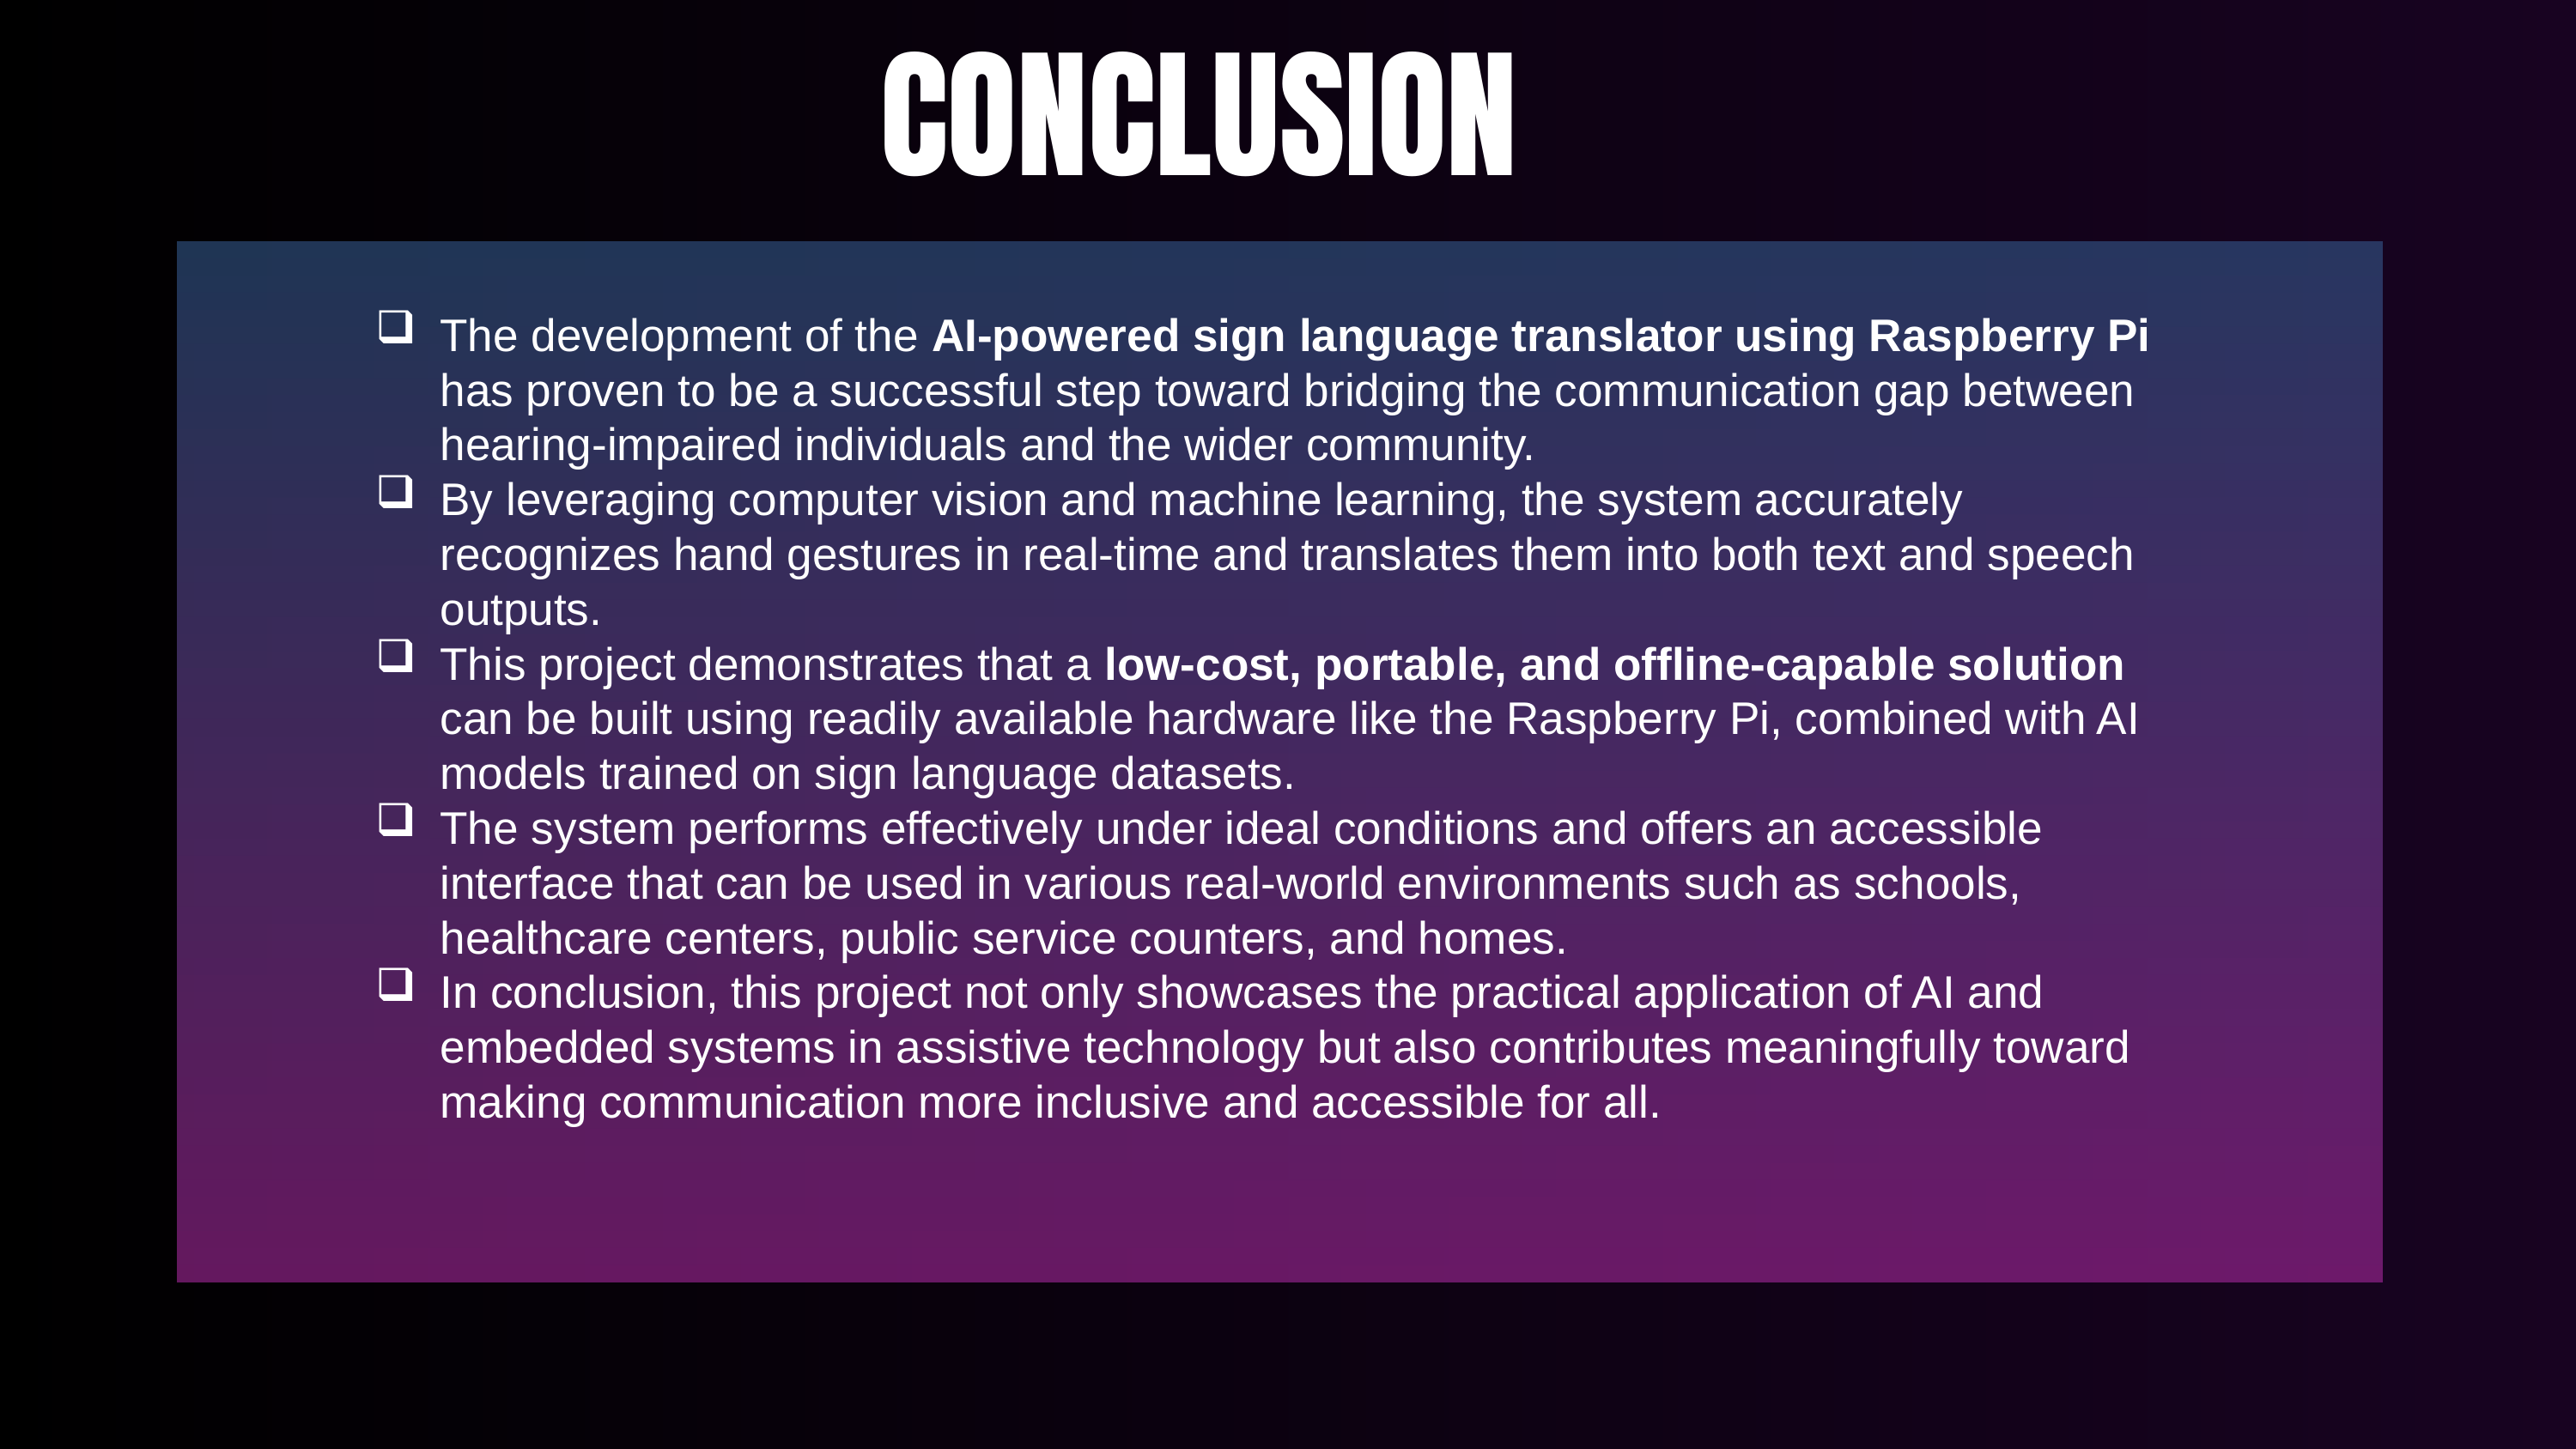

CONCLUSION

The development of the AI-powered sign language translator using Raspberry Pi has proven to be a successful step toward bridging the communication gap between hearing-impaired individuals and the wider community.
By leveraging computer vision and machine learning, the system accurately recognizes hand gestures in real-time and translates them into both text and speech outputs.
This project demonstrates that a low-cost, portable, and offline-capable solution can be built using readily available hardware like the Raspberry Pi, combined with AI models trained on sign language datasets.
The system performs effectively under ideal conditions and offers an accessible interface that can be used in various real-world environments such as schools, healthcare centers, public service counters, and homes.
In conclusion, this project not only showcases the practical application of AI and embedded systems in assistive technology but also contributes meaningfully toward making communication more inclusive and accessible for all.